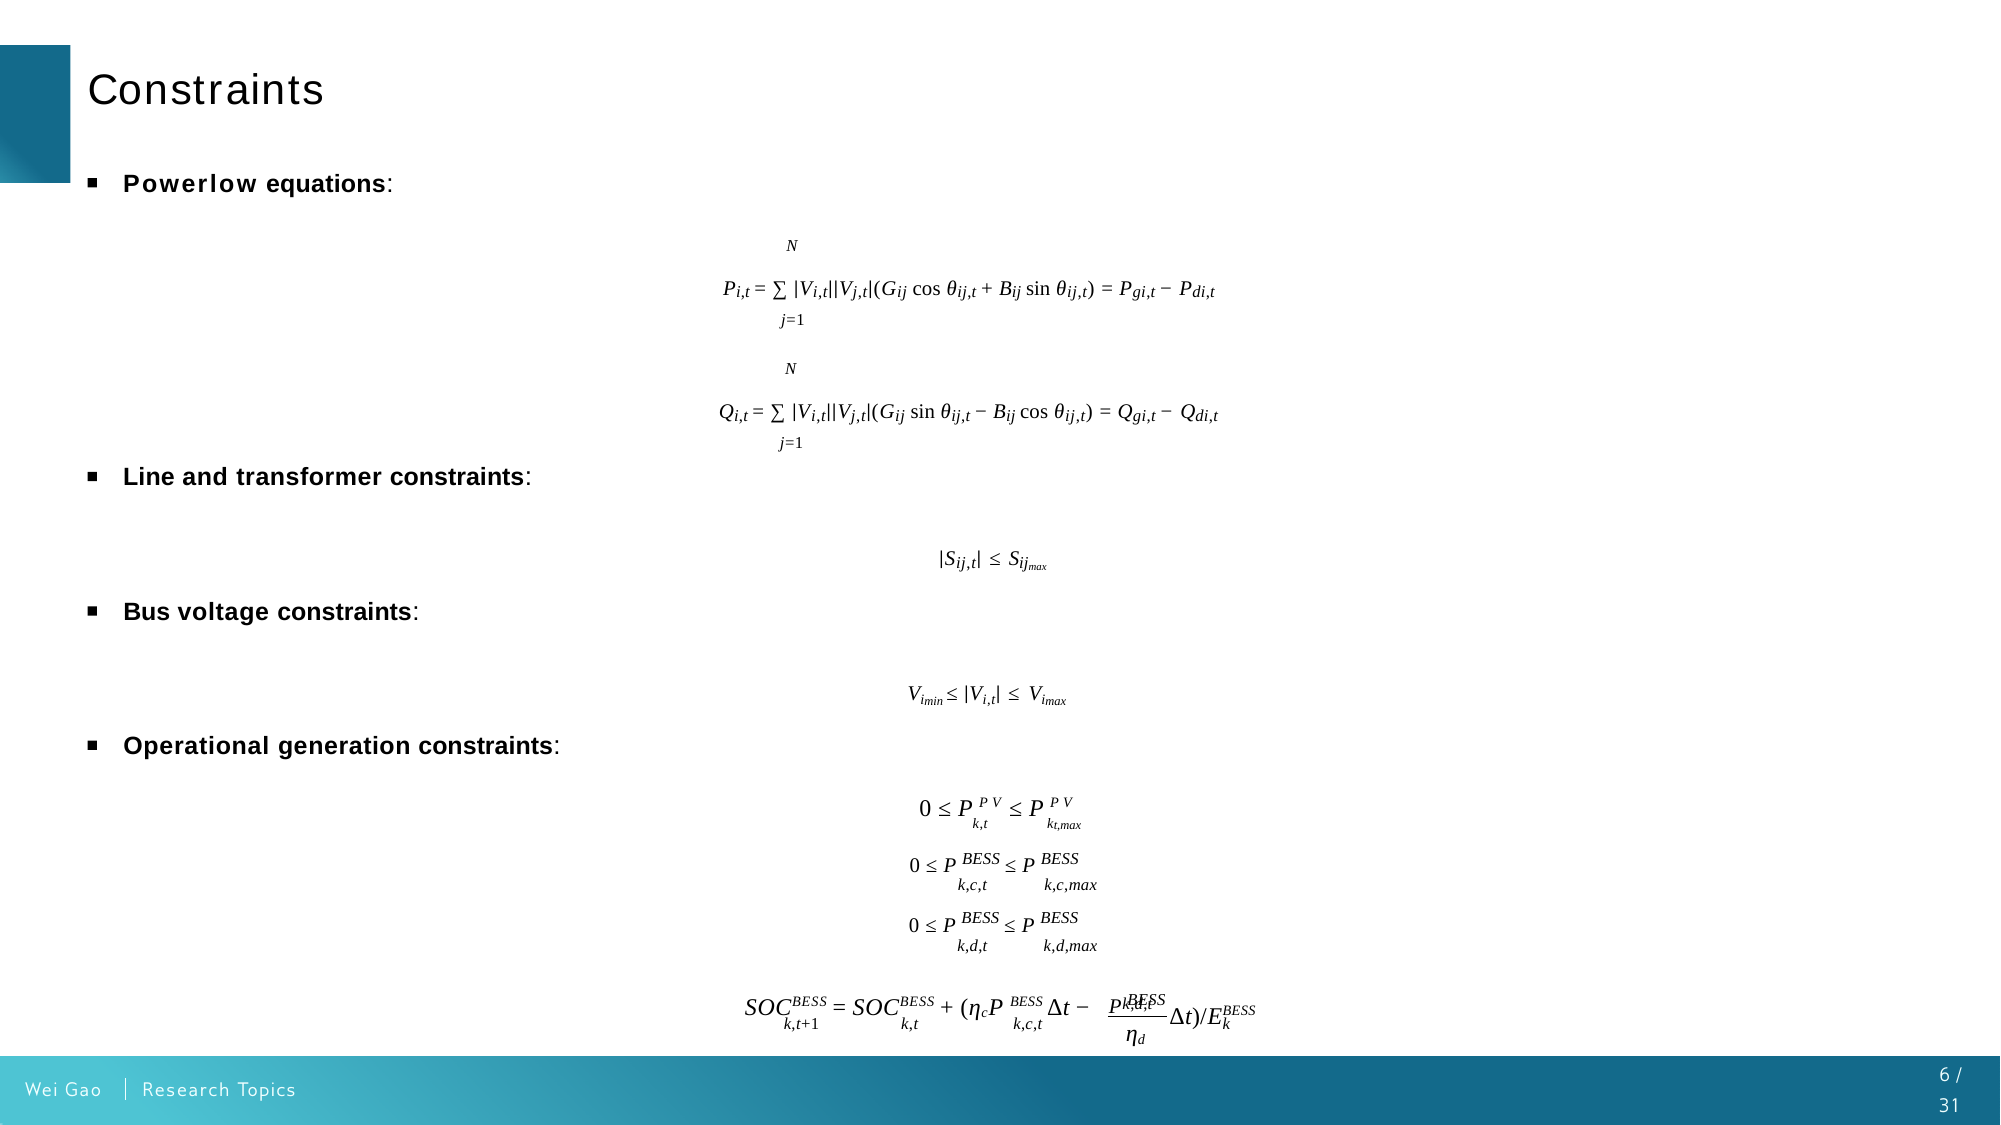

# Constraints
Powerlow equations:

N
Pi,t = ∑ ∣Vi,t∣∣Vj,t∣(Gij cos θij,t + Bij sin θij,t) = Pgi,t − Pdi,t
j=1

N
Qi,t = ∑ ∣Vi,t∣∣Vj,t∣(Gij sin θij,t − Bij cos θij,t) = Qgi,t − Qdi,t
j=1
Line and transformer constraints:

∣Sij,t∣ ≤ Sijmax
Bus voltage constraints:

Vimin ≤ ∣Vi,t∣ ≤ Vimax
Operational generation constraints:

0 ≤ P P V ≤ P P V
k,t	kt,max
0 ≤ P BESS ≤ P BESS
k,c,t	k,c,max
0 ≤ P BESS ≤ P BESS
k,d,t	k,d,max
P BESS
k,d,t
SOCBESS = SOCBESS + (ηcP BESS Δt −
k,t+1	k,t	k,c,t
Δt)/EBESS
k
ηd

6 /
31

Wei Gao
Research Topics